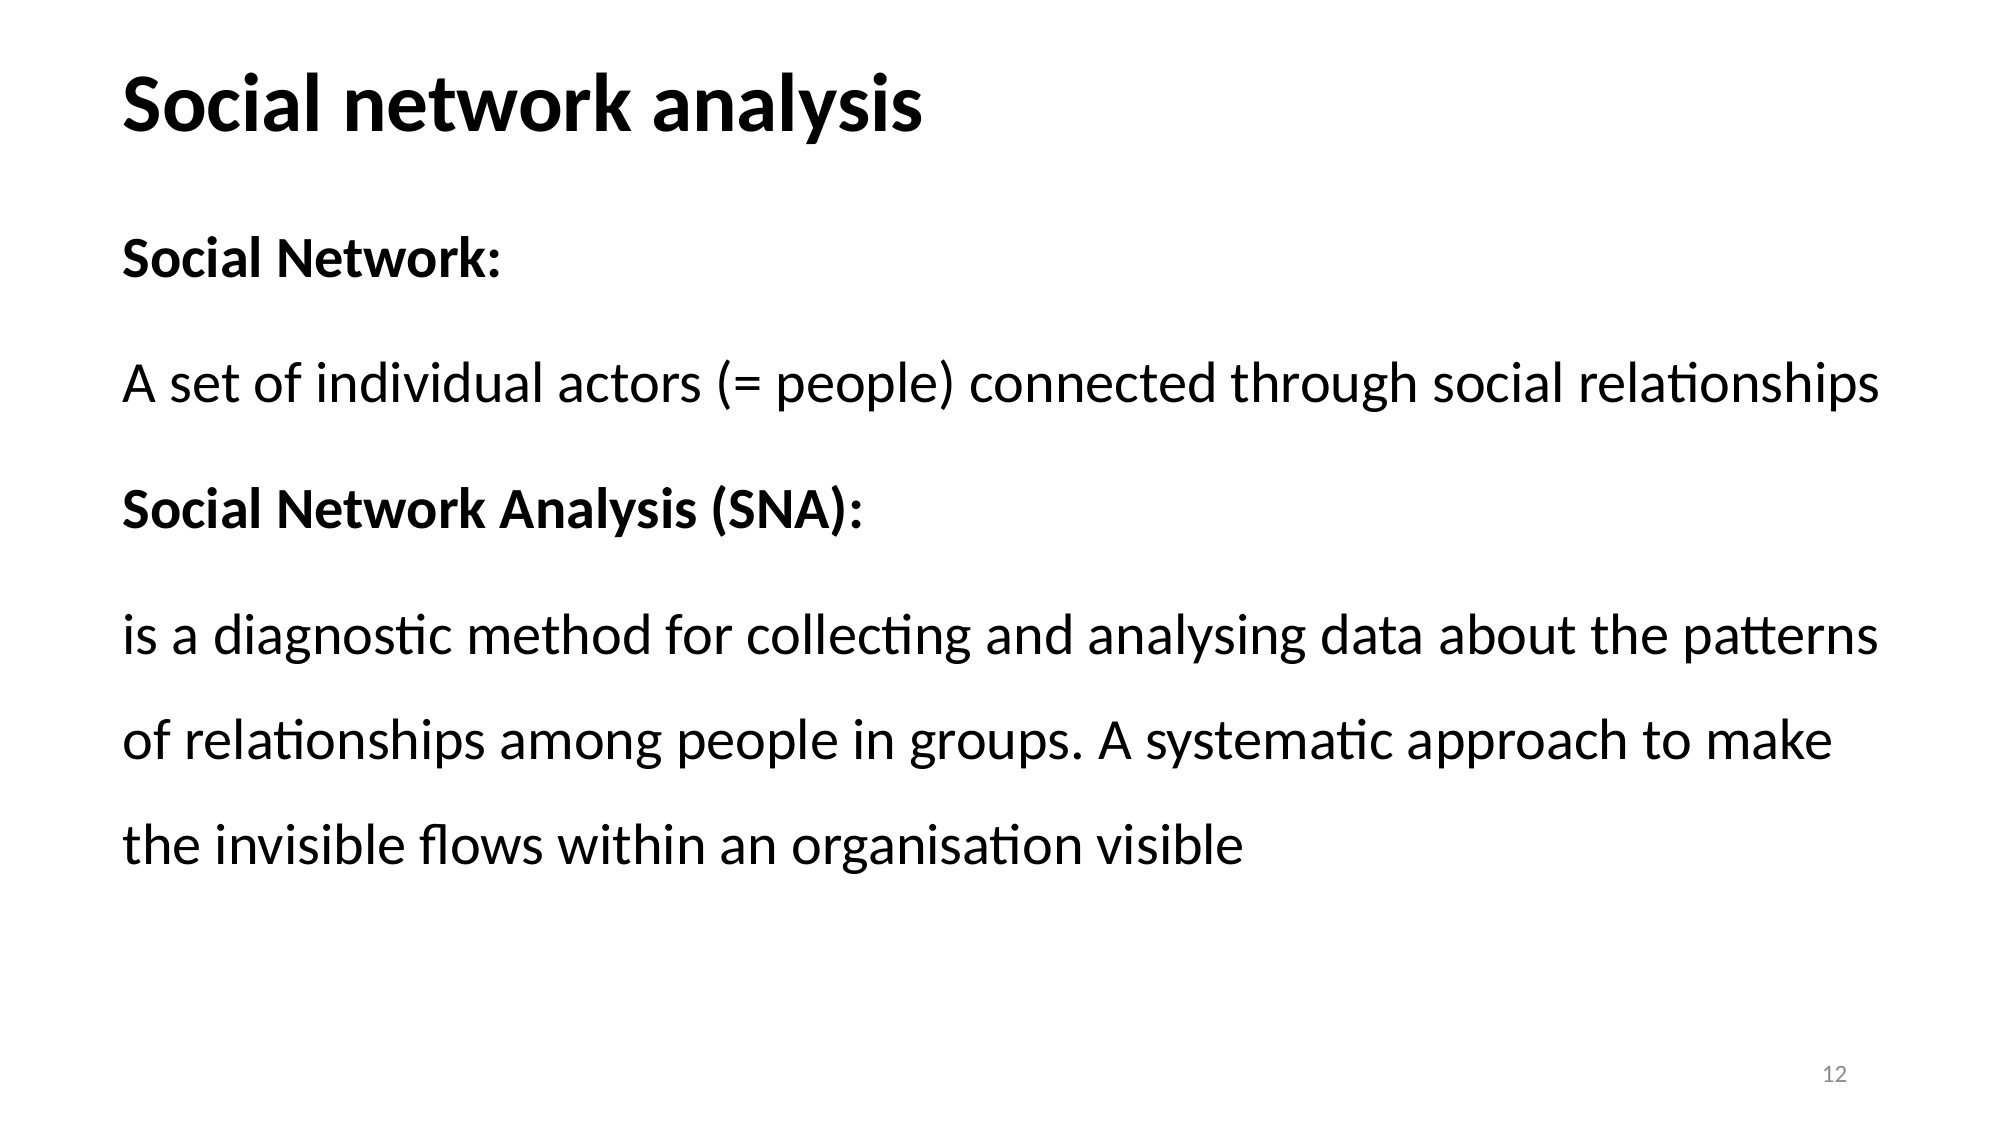

# Social network analysis
Social Network:
A set of individual actors (= people) connected through social relationships
Social Network Analysis (SNA):
is a diagnostic method for collecting and analysing data about the patterns of relationships among people in groups. A systematic approach to make the invisible flows within an organisation visible
12